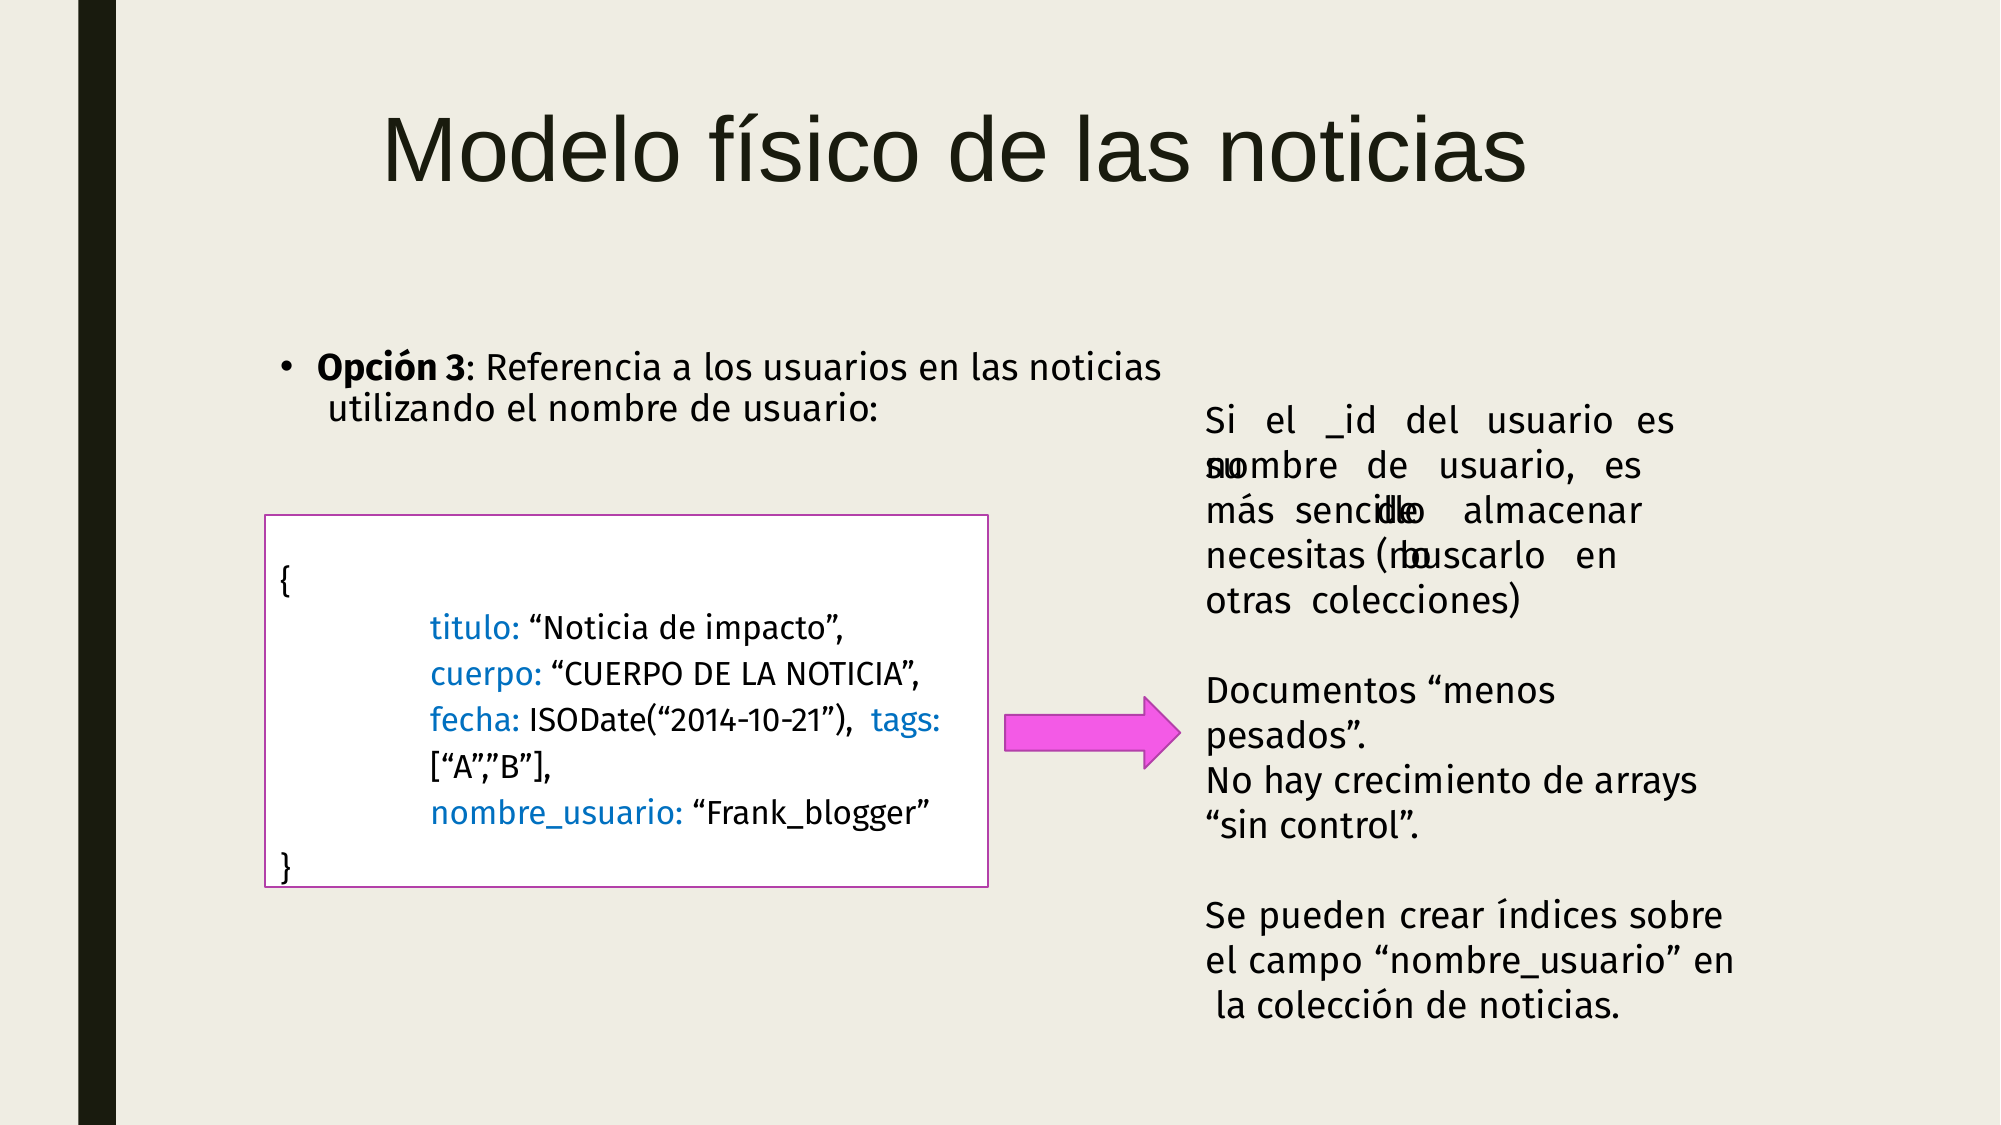

# Modelo físico de las noticias
Opción 3: Referencia a los usuarios en las noticias  utilizando el nombre de usuario:
Si	el	_id	del	usuario	es	su
nombre	de	usuario,	es	más  sencillo
de	almacenar	(no

{
titulo: “Noticia de impacto”,  cuerpo: “CUERPO DE LA NOTICIA”,  fecha: ISODate(“2014-10-21”),  tags: [“A”,”B”],
nombre_usuario: “Frank_blogger”
}
necesitas	buscarlo	en	otras  colecciones)
Documentos “menos pesados”.

No hay crecimiento de arrays  “sin control”.
Se pueden crear índices sobre  el campo “nombre_usuario” en  la colección de noticias.